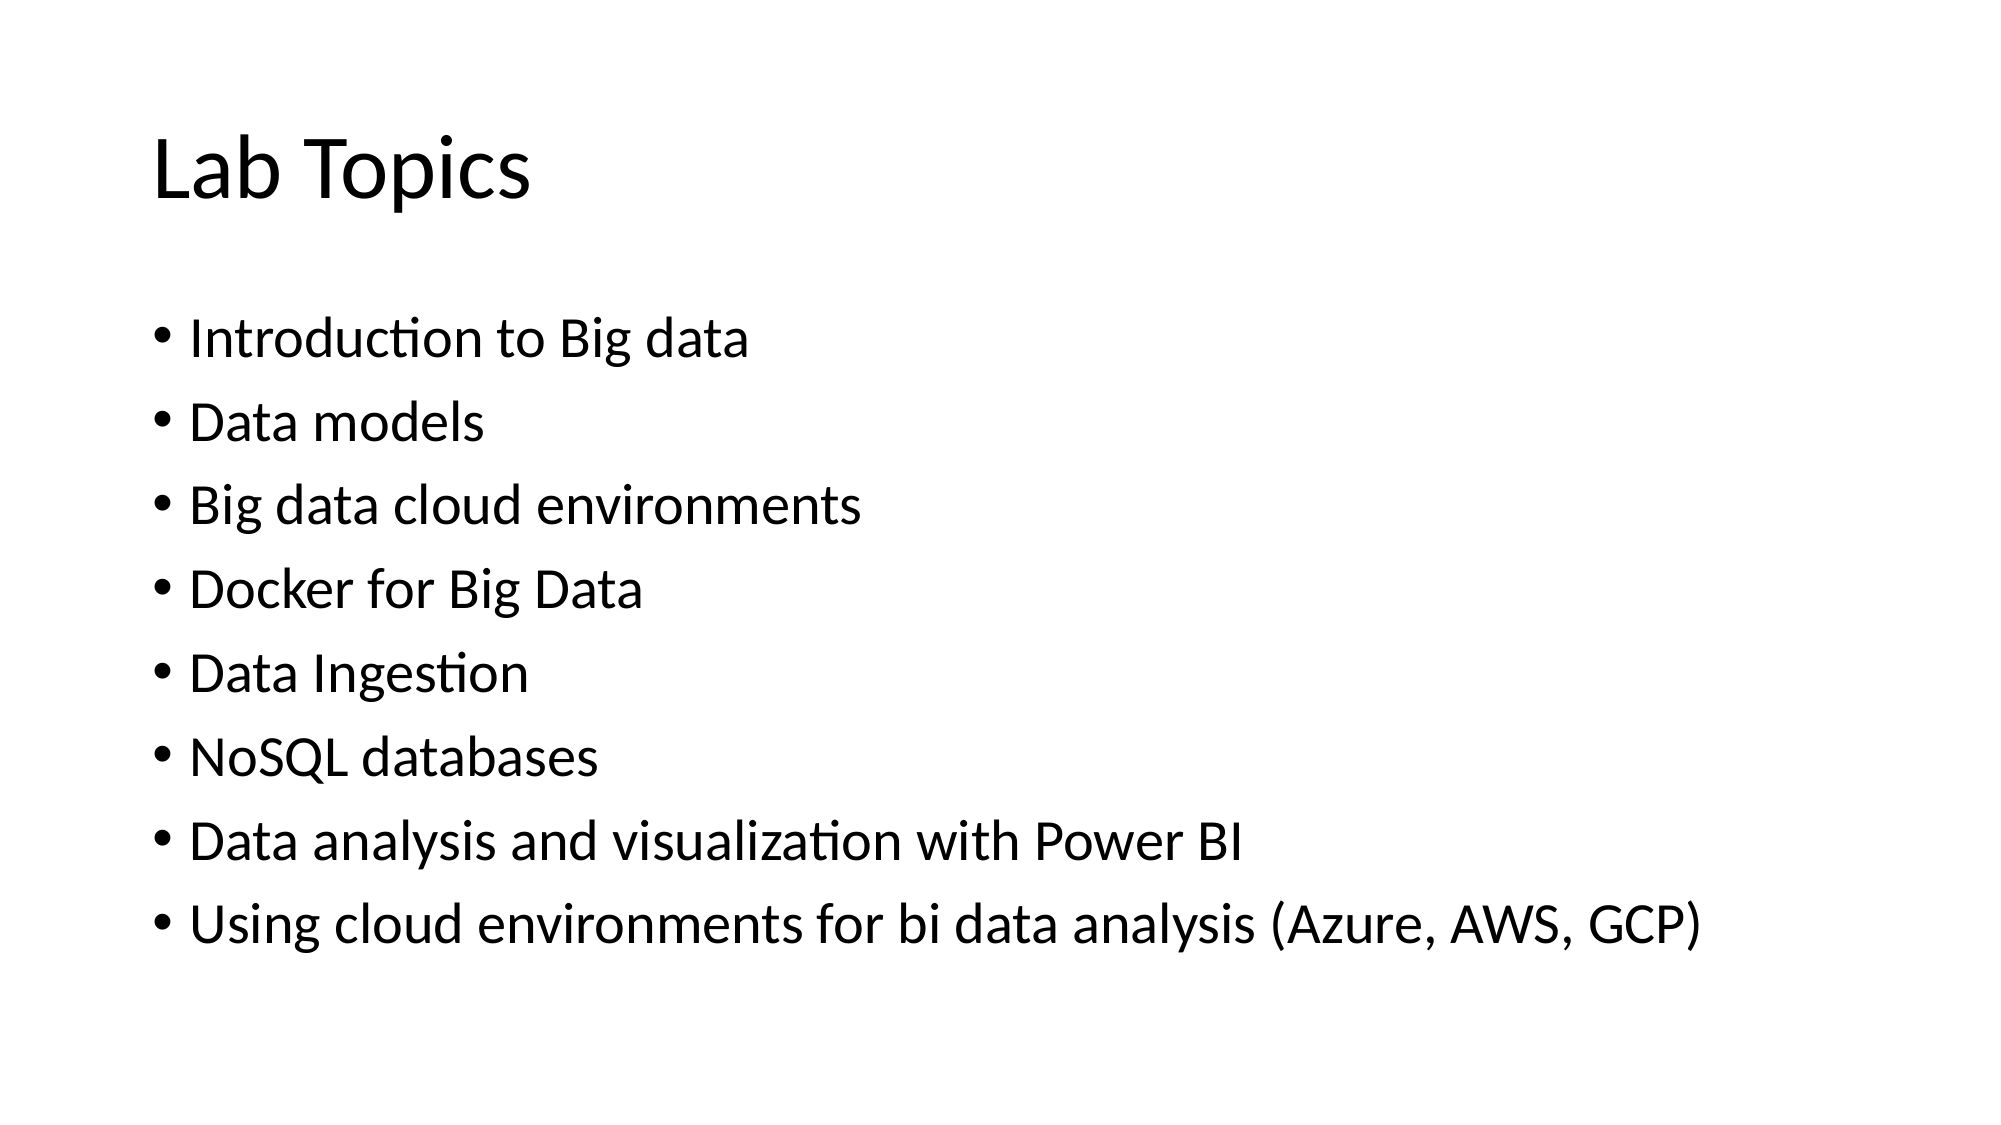

# Lab Topics
Introduction to Big data
Data models
Big data cloud environments
Docker for Big Data
Data Ingestion
NoSQL databases
Data analysis and visualization with Power BI
Using cloud environments for bi data analysis (Azure, AWS, GCP)